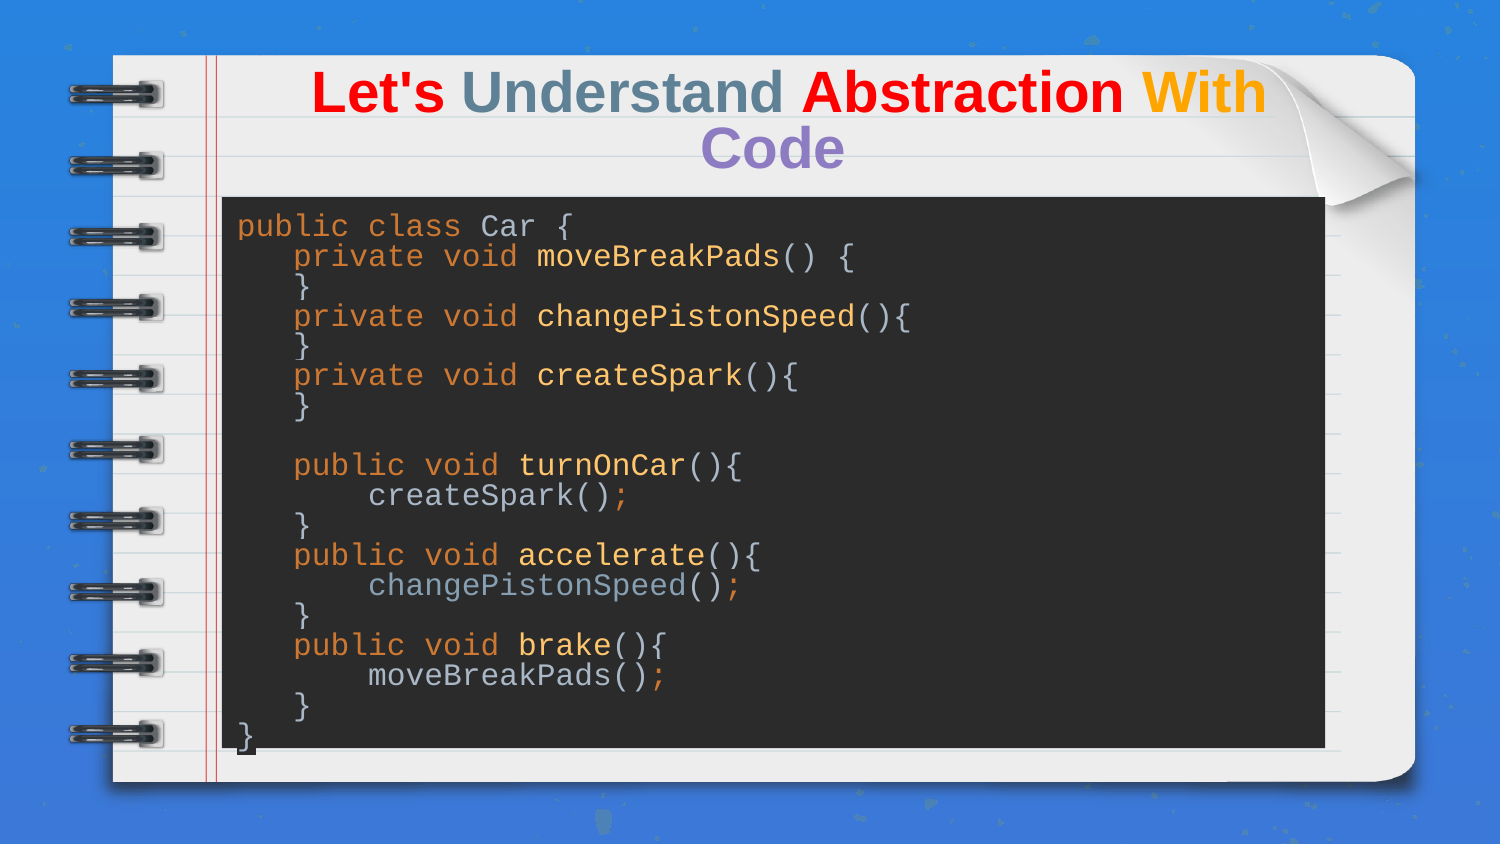

# Let's Understand Abstraction With
Code
public class Car {
   private void moveBreakPads() {
   }
   private void changePistonSpeed(){
   }
   private void createSpark(){
   }

   public void turnOnCar(){
       createSpark();
   }
   public void accelerate(){
       changePistonSpeed();
   }
   public void brake(){
       moveBreakPads();
   }
}